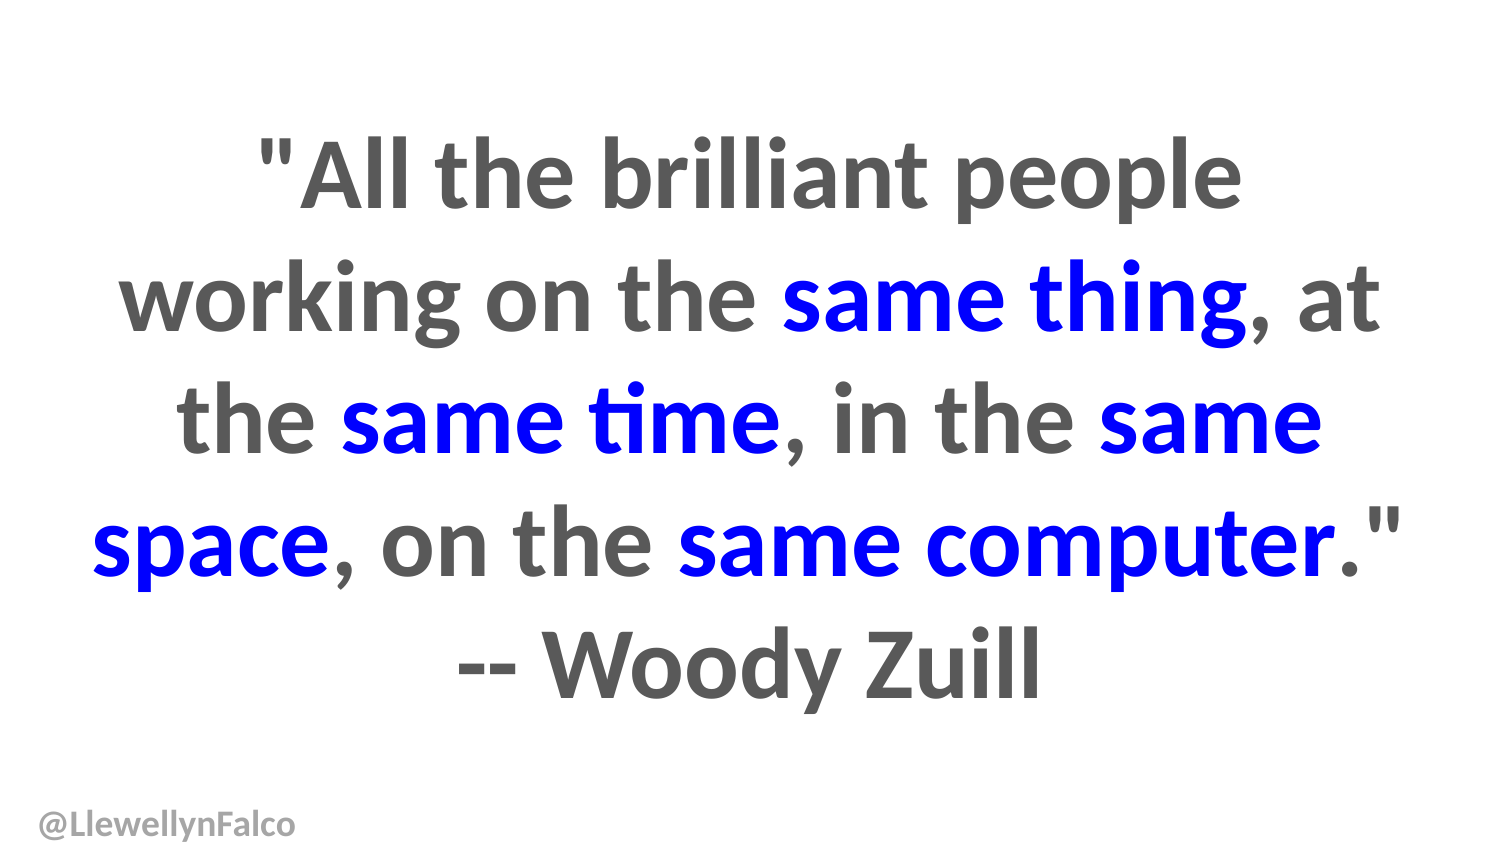

# "All the brilliant people working on the same thing, at the same time, in the same space, on the same computer." -- Woody Zuill